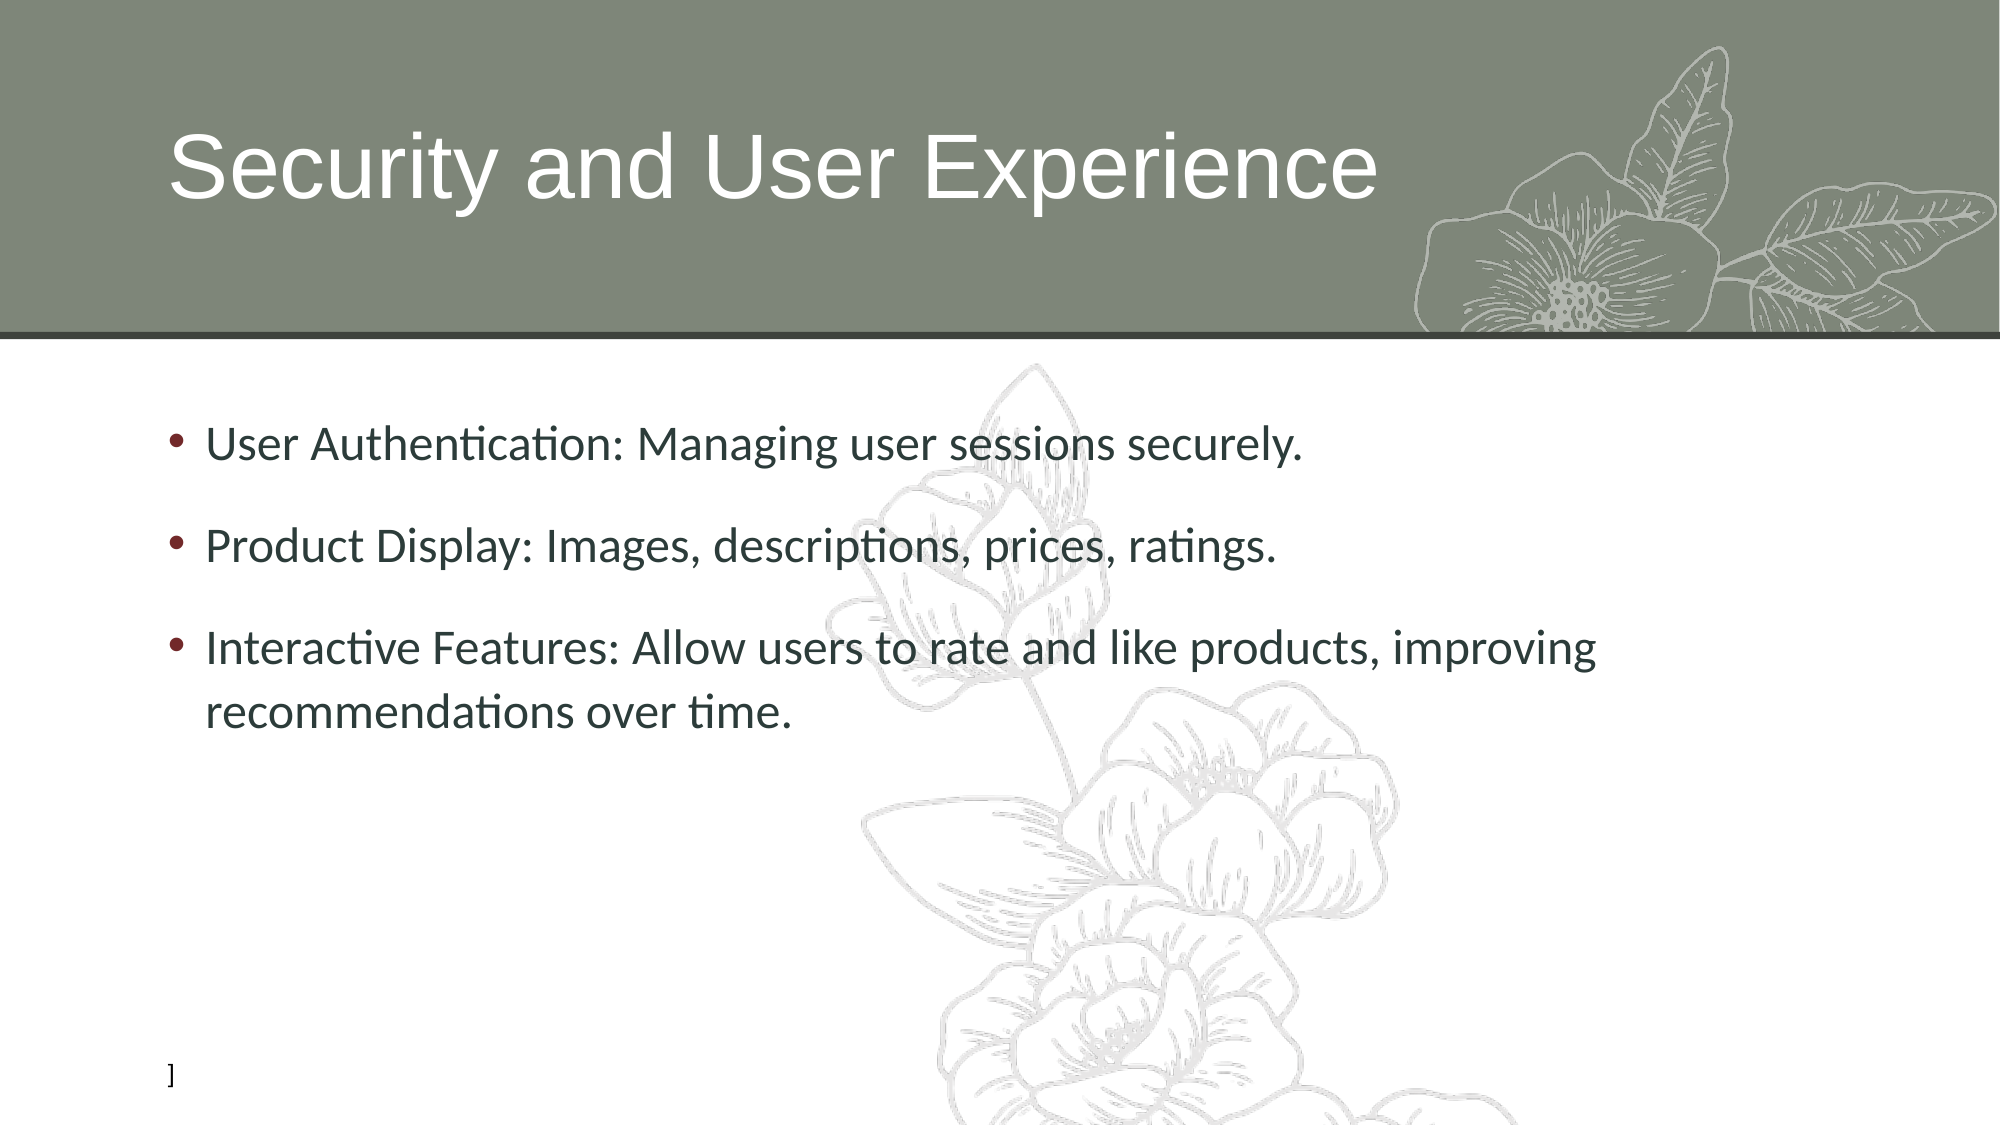

# Security and User Experience
User Authentication: Managing user sessions securely.
Product Display: Images, descriptions, prices, ratings.
Interactive Features: Allow users to rate and like products, improving recommendations over time.

]
16